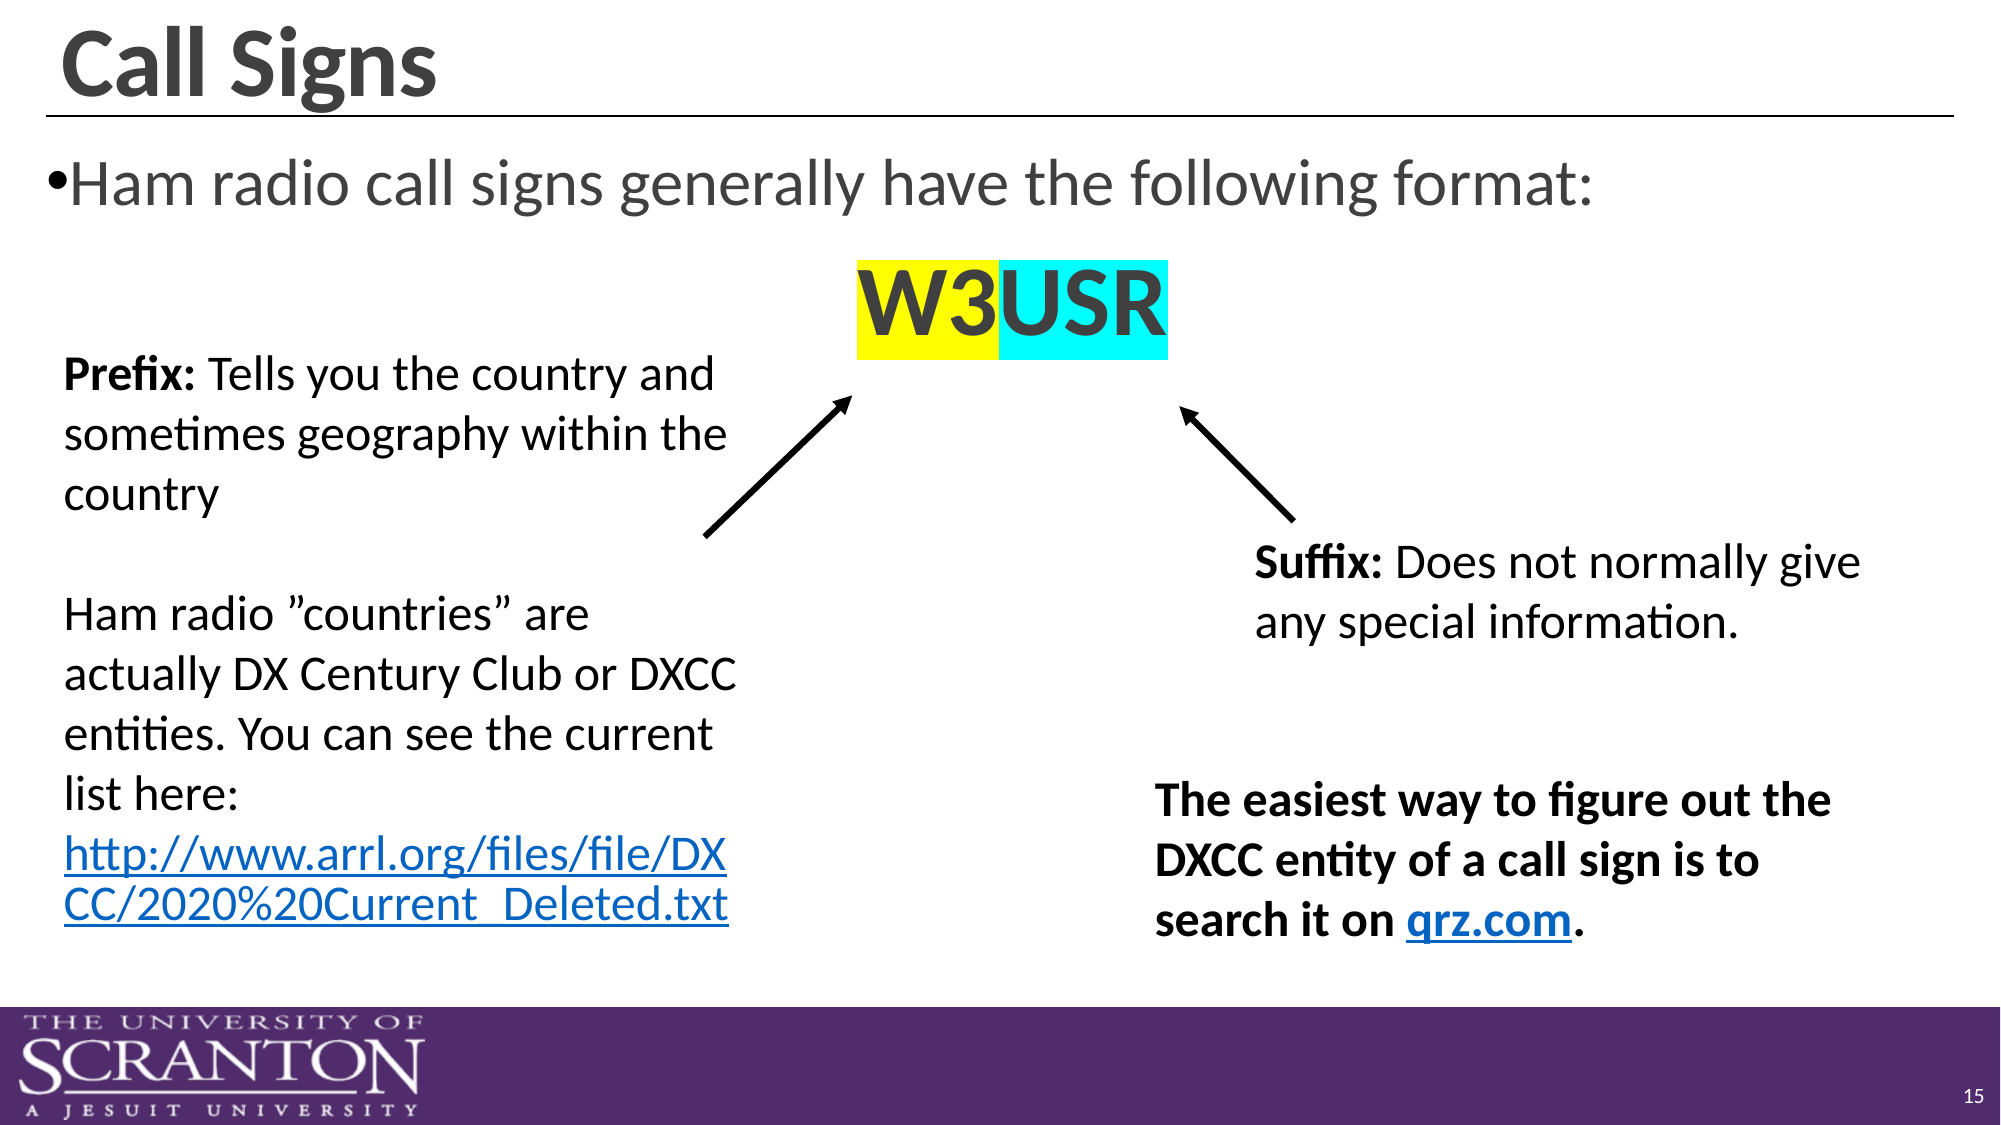

# Call Signs
Ham radio call signs generally have the following format:
W3USR
Prefix: Tells you the country and sometimes geography within the country

Ham radio ”countries” are actually DX Century Club or DXCC entities. You can see the current list here:
http://www.arrl.org/files/file/DXCC/2020%20Current_Deleted.txt
Suffix: Does not normally give any special information.
The easiest way to figure out the DXCC entity of a call sign is to search it on qrz.com.